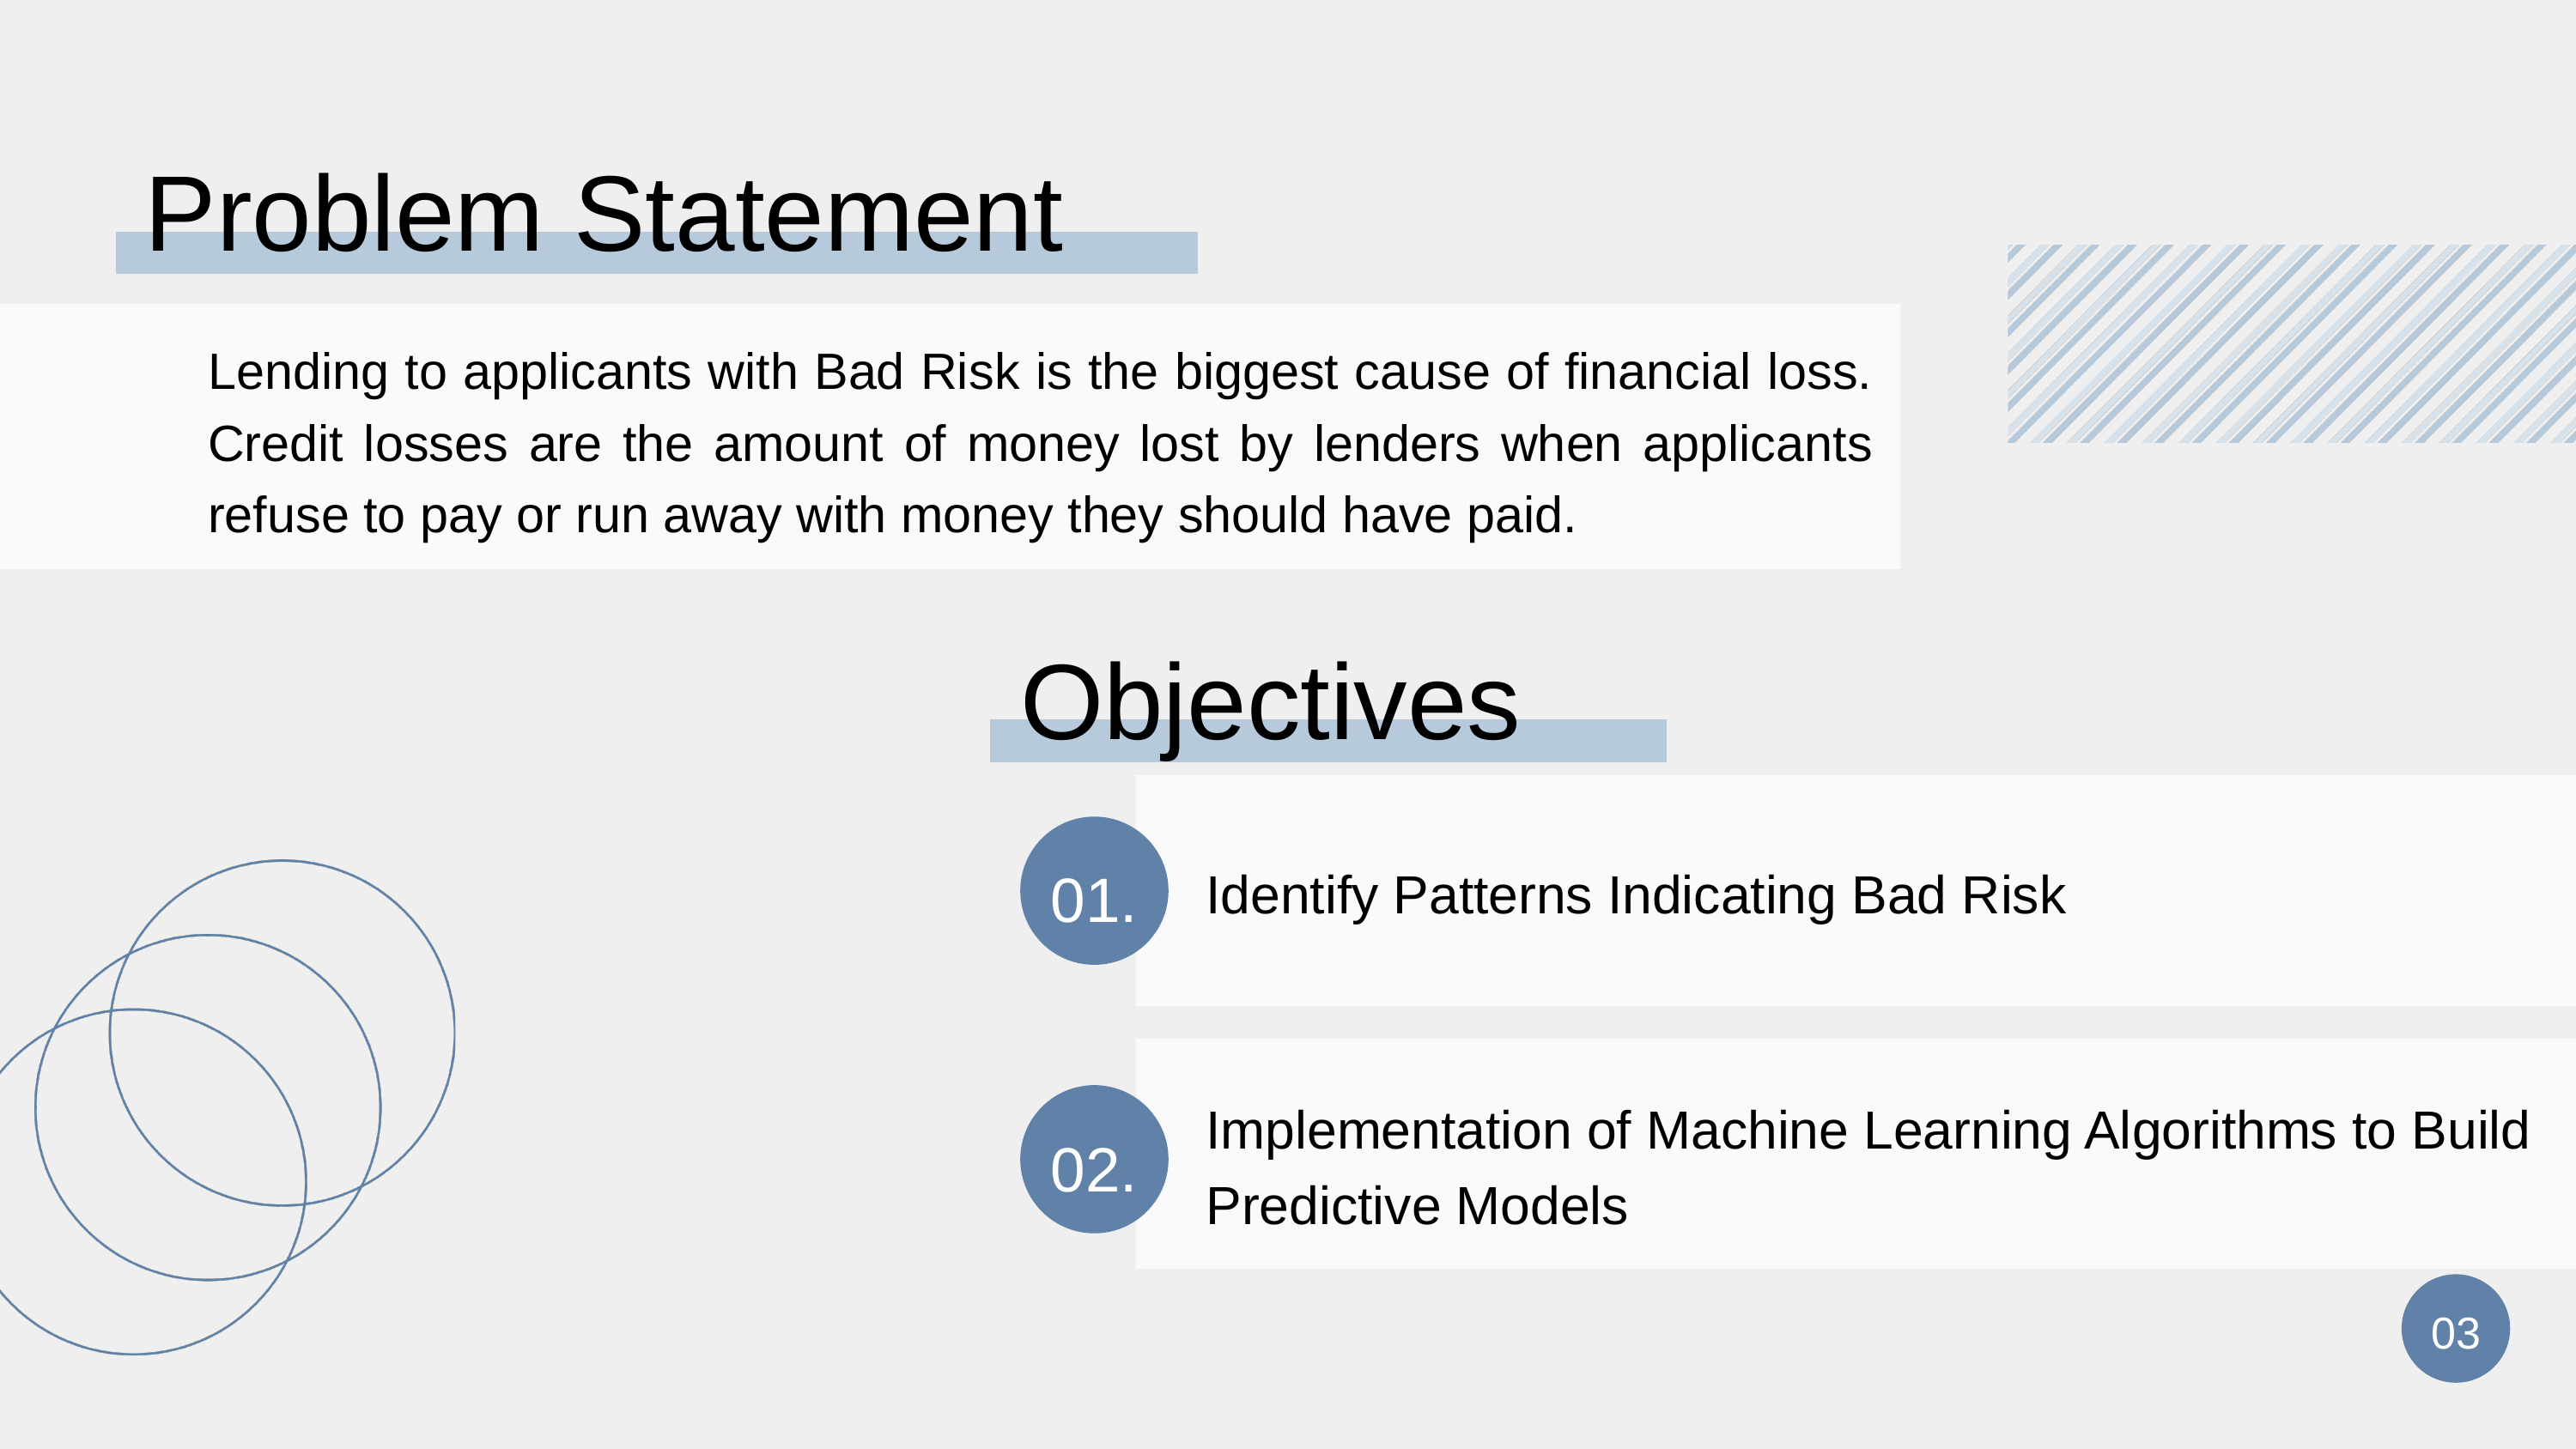

Problem Statement

Lending to applicants with Bad Risk is the biggest cause of financial loss. Credit losses are the amount of money lost by lenders when applicants refuse to pay or run away with money they should have paid.
Objectives

01.
Identify Patterns Indicating Bad Risk

Implementation of Machine Learning Algorithms to Build Predictive Models

02.

03